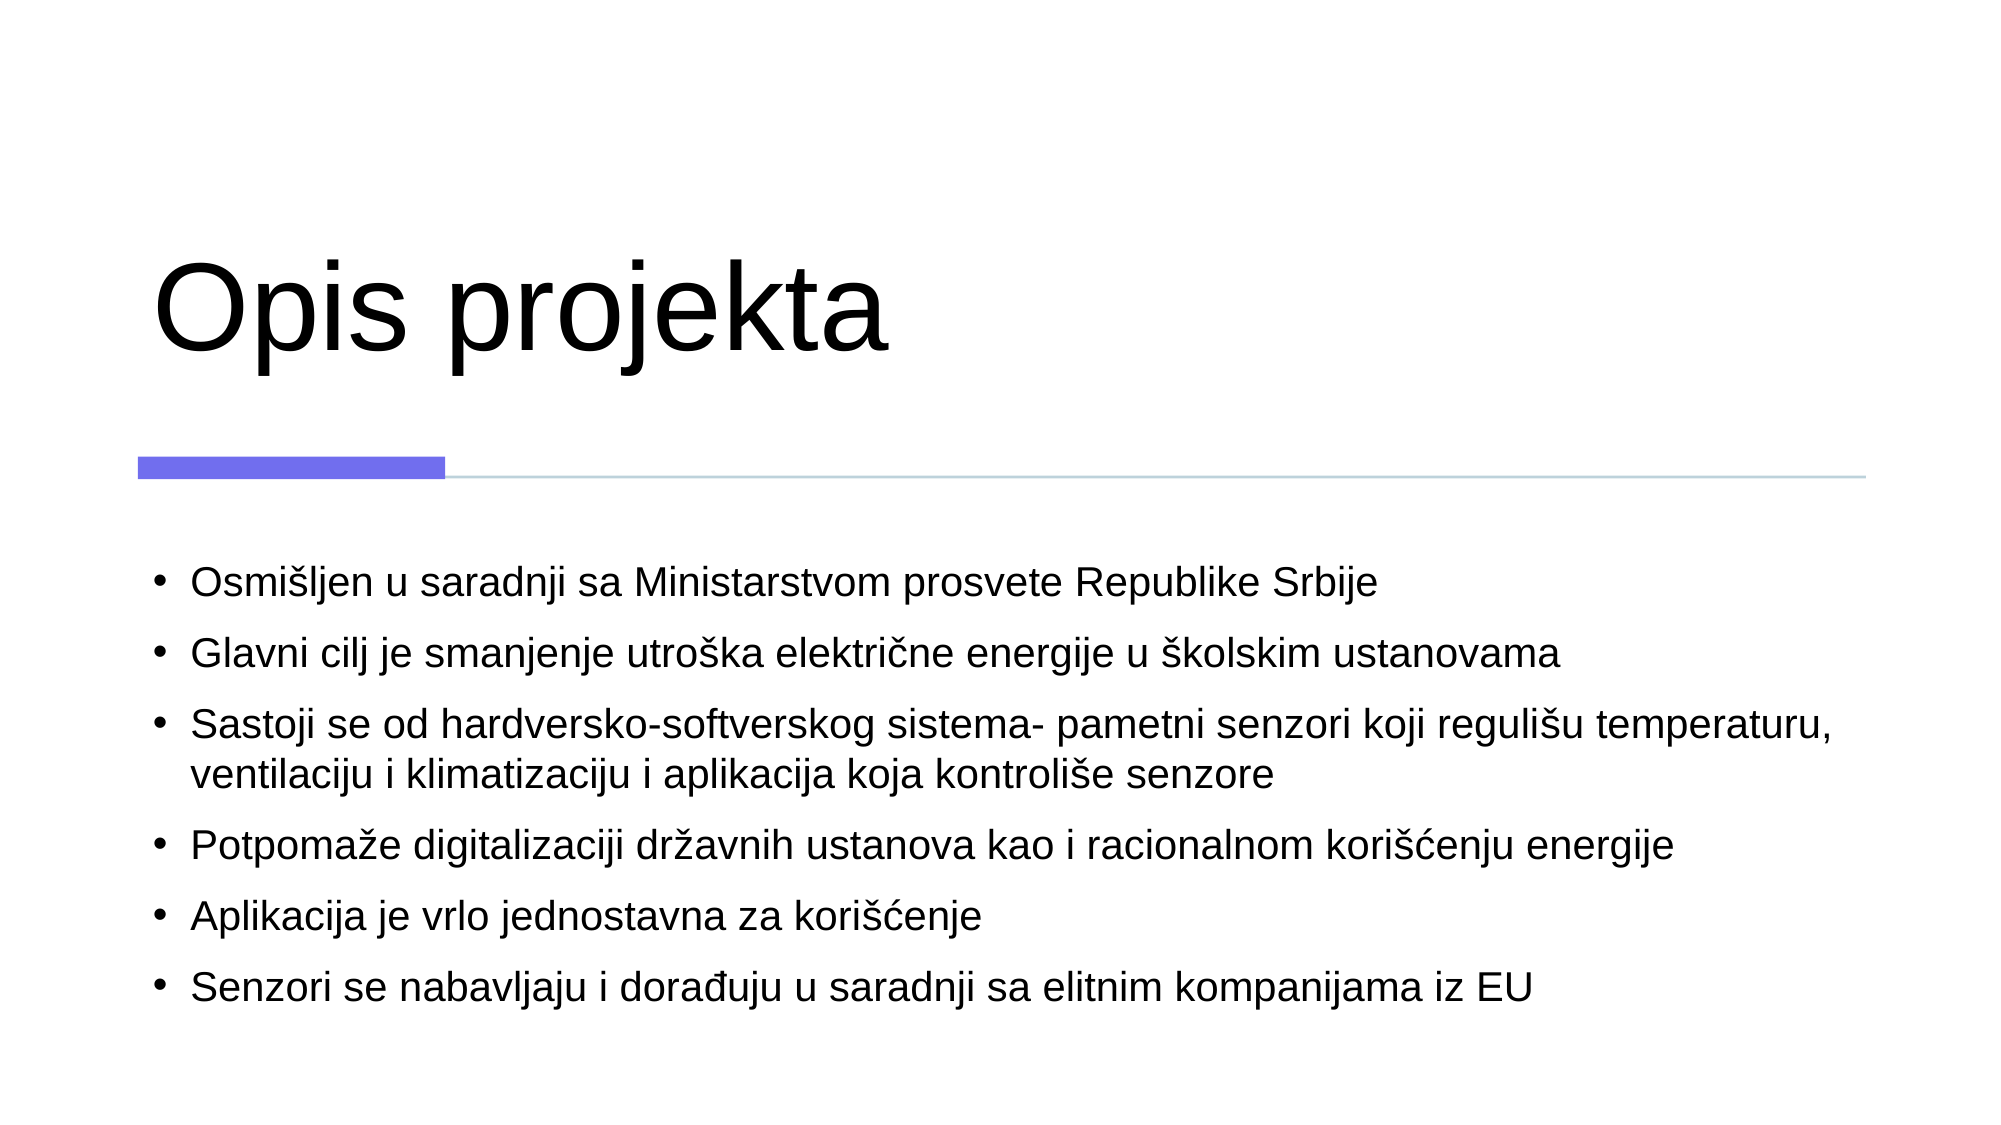

# Opis projekta

Osmišljen u saradnji sa Ministarstvom prosvete Republike Srbije
Glavni cilj je smanjenje utroška električne energije u školskim ustanovama
Sastoji se od hardversko-softverskog sistema- pametni senzori koji regulišu temperaturu, ventilaciju i klimatizaciju i aplikacija koja kontroliše senzore
Potpomaže digitalizaciji državnih ustanova kao i racionalnom korišćenju energije
Aplikacija je vrlo jednostavna za korišćenje
Senzori se nabavljaju i dorađuju u saradnji sa elitnim kompanijama iz EU